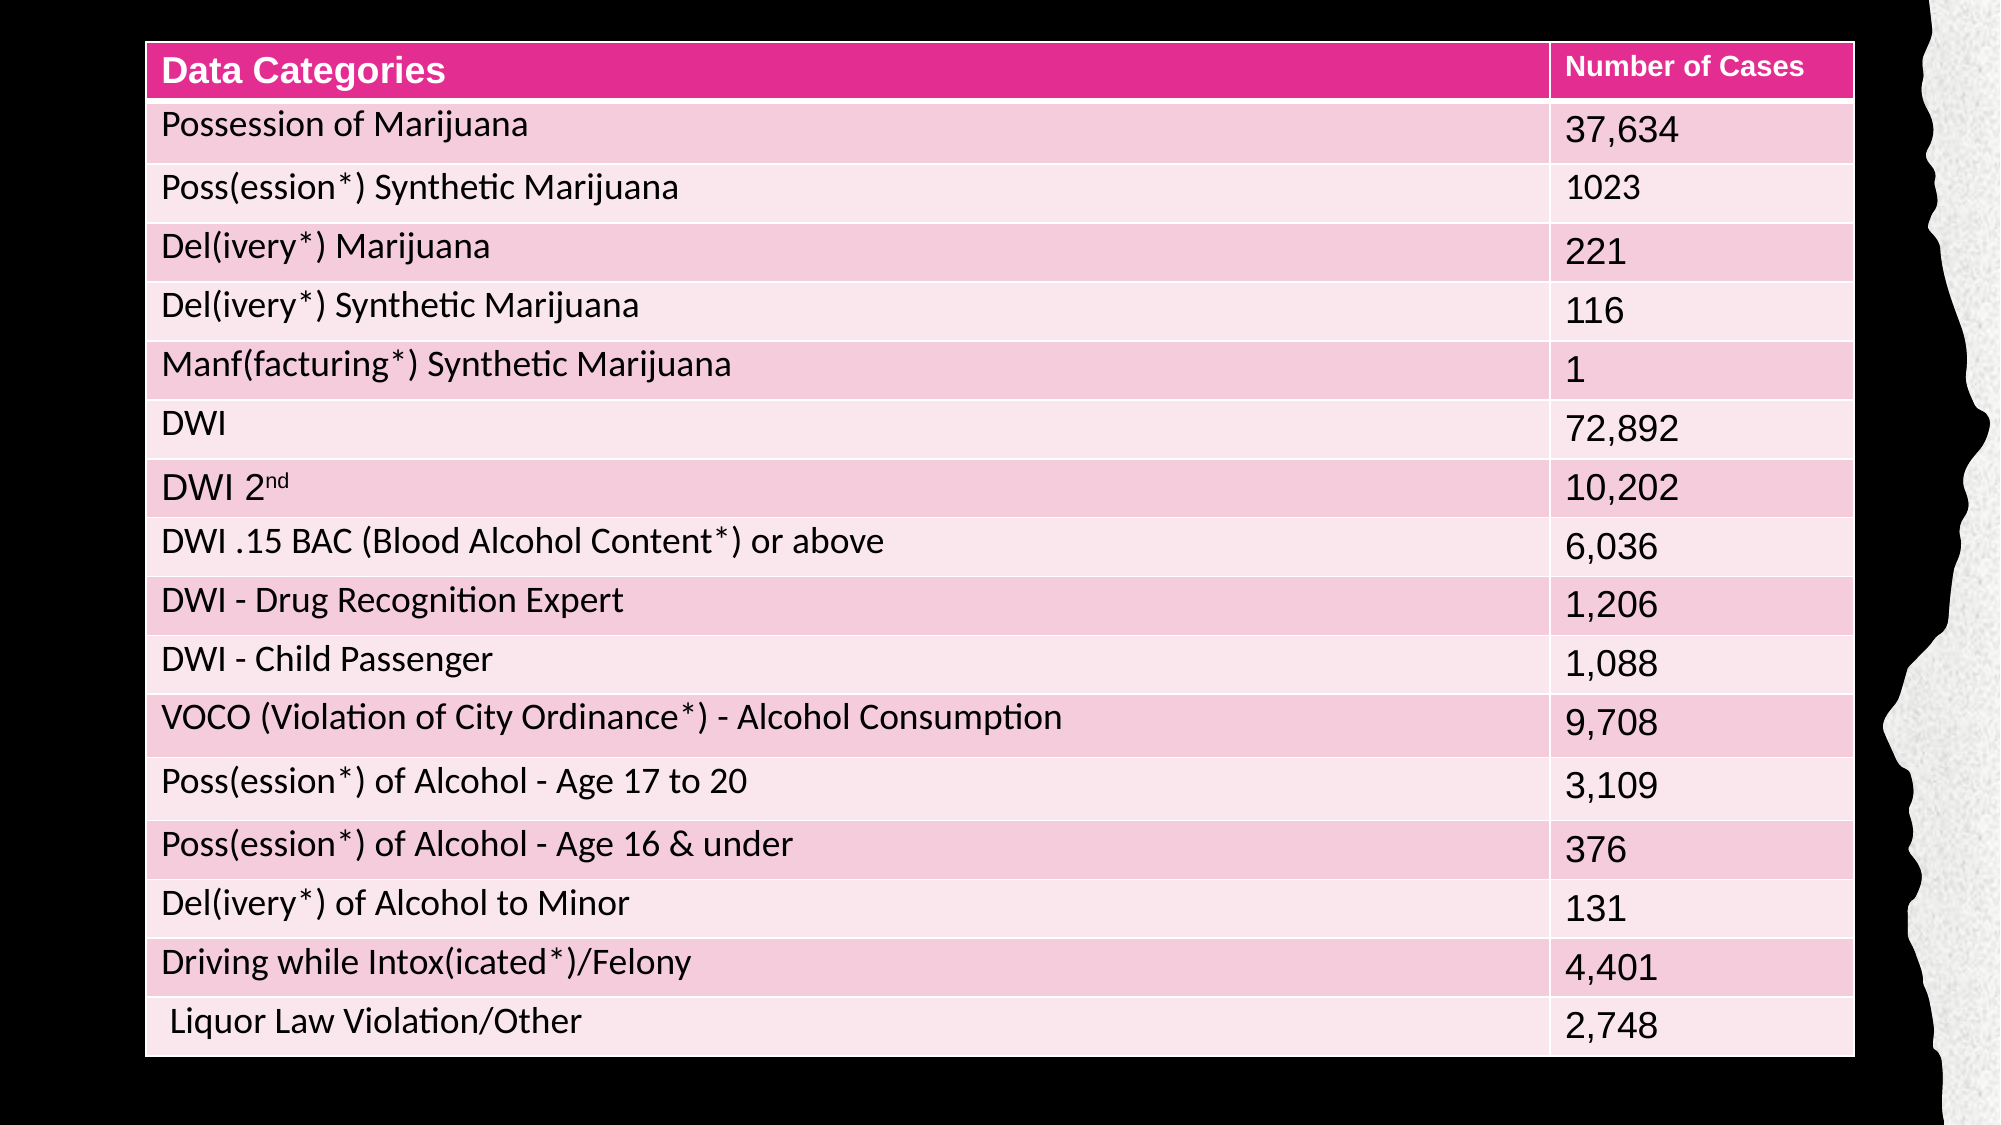

| Data Categories | Number of Cases |
| --- | --- |
| Possession of Marijuana | 37,634 |
| Poss(ession\*) Synthetic Marijuana | 1023 |
| Del(ivery\*) Marijuana | 221 |
| Del(ivery\*) Synthetic Marijuana | 116 |
| Manf(facturing\*) Synthetic Marijuana | 1 |
| DWI | 72,892 |
| DWI 2nd | 10,202 |
| DWI .15 BAC (Blood Alcohol Content\*) or above | 6,036 |
| DWI - Drug Recognition Expert | 1,206 |
| DWI - Child Passenger | 1,088 |
| VOCO (Violation of City Ordinance\*) - Alcohol Consumption | 9,708 |
| Poss(ession\*) of Alcohol - Age 17 to 20 | 3,109 |
| Poss(ession\*) of Alcohol - Age 16 & under | 376 |
| Del(ivery\*) of Alcohol to Minor | 131 |
| Driving while Intox(icated\*)/Felony | 4,401 |
| Liquor Law Violation/Other | 2,748 |